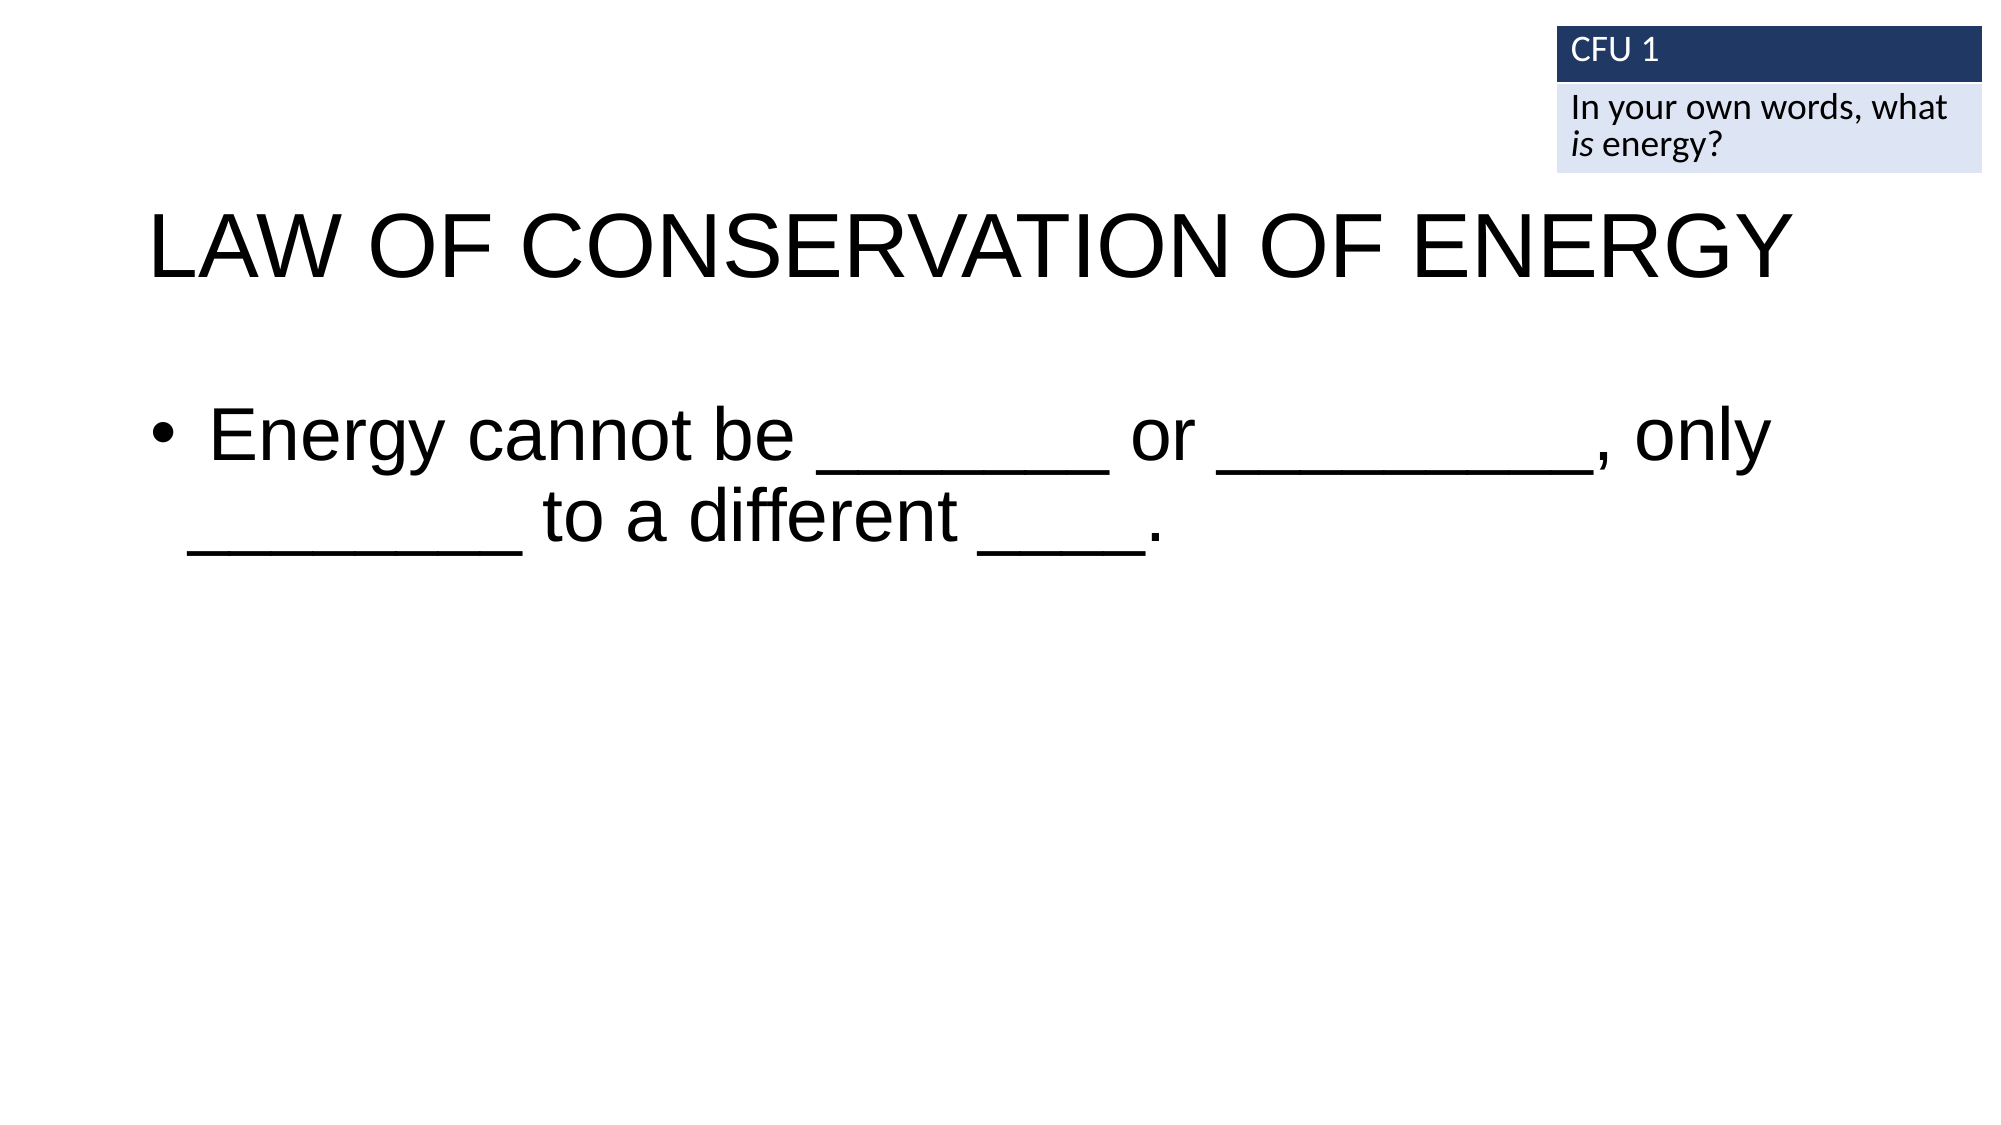

| CFU 1 |
| --- |
| In your own words, what is energy? |
# LAW OF CONSERVATION OF ENERGY
 Energy cannot be _______ or _________, only ________ to a different ____.